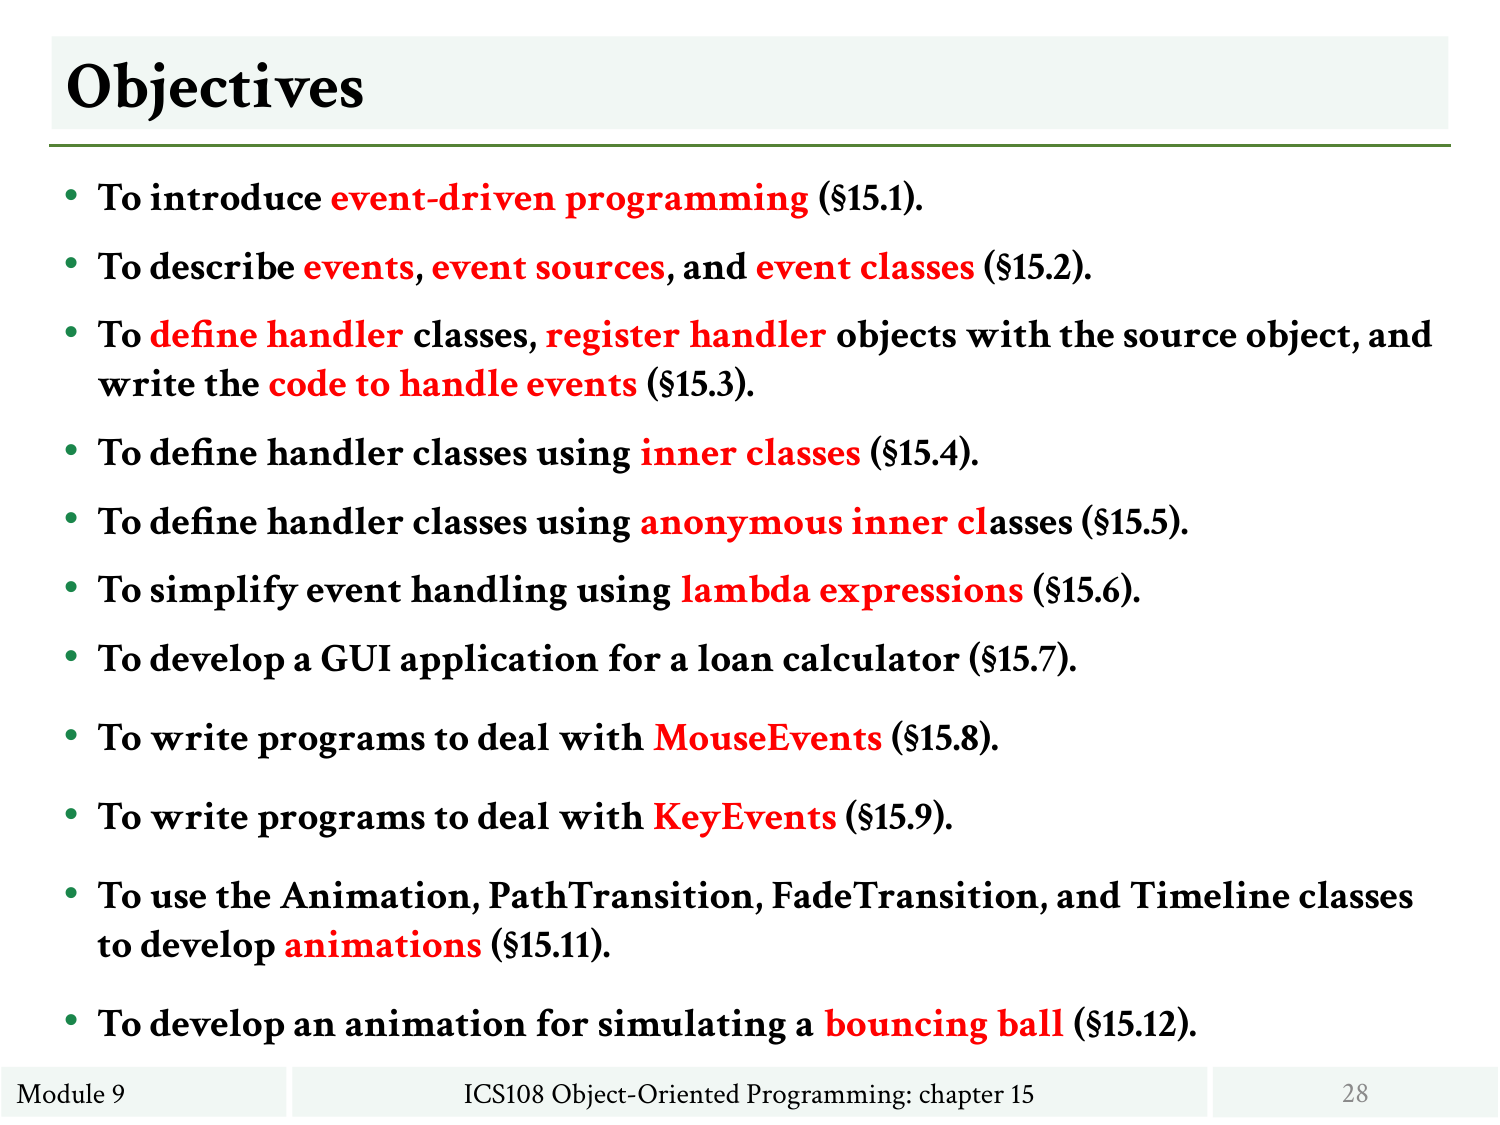

# Objectives
To introduce event-driven programming (§15.1).
To describe events, event sources, and event classes (§15.2).
To define handler classes, register handler objects with the source object, and write the code to handle events (§15.3).
To define handler classes using inner classes (§15.4).
To define handler classes using anonymous inner classes (§15.5).
To simplify event handling using lambda expressions (§15.6).
To develop a GUI application for a loan calculator (§15.7).
To write programs to deal with MouseEvents (§15.8).
To write programs to deal with KeyEvents (§15.9).
To use the Animation, PathTransition, FadeTransition, and Timeline classes to develop animations (§15.11).
To develop an animation for simulating a bouncing ball (§15.12).

28